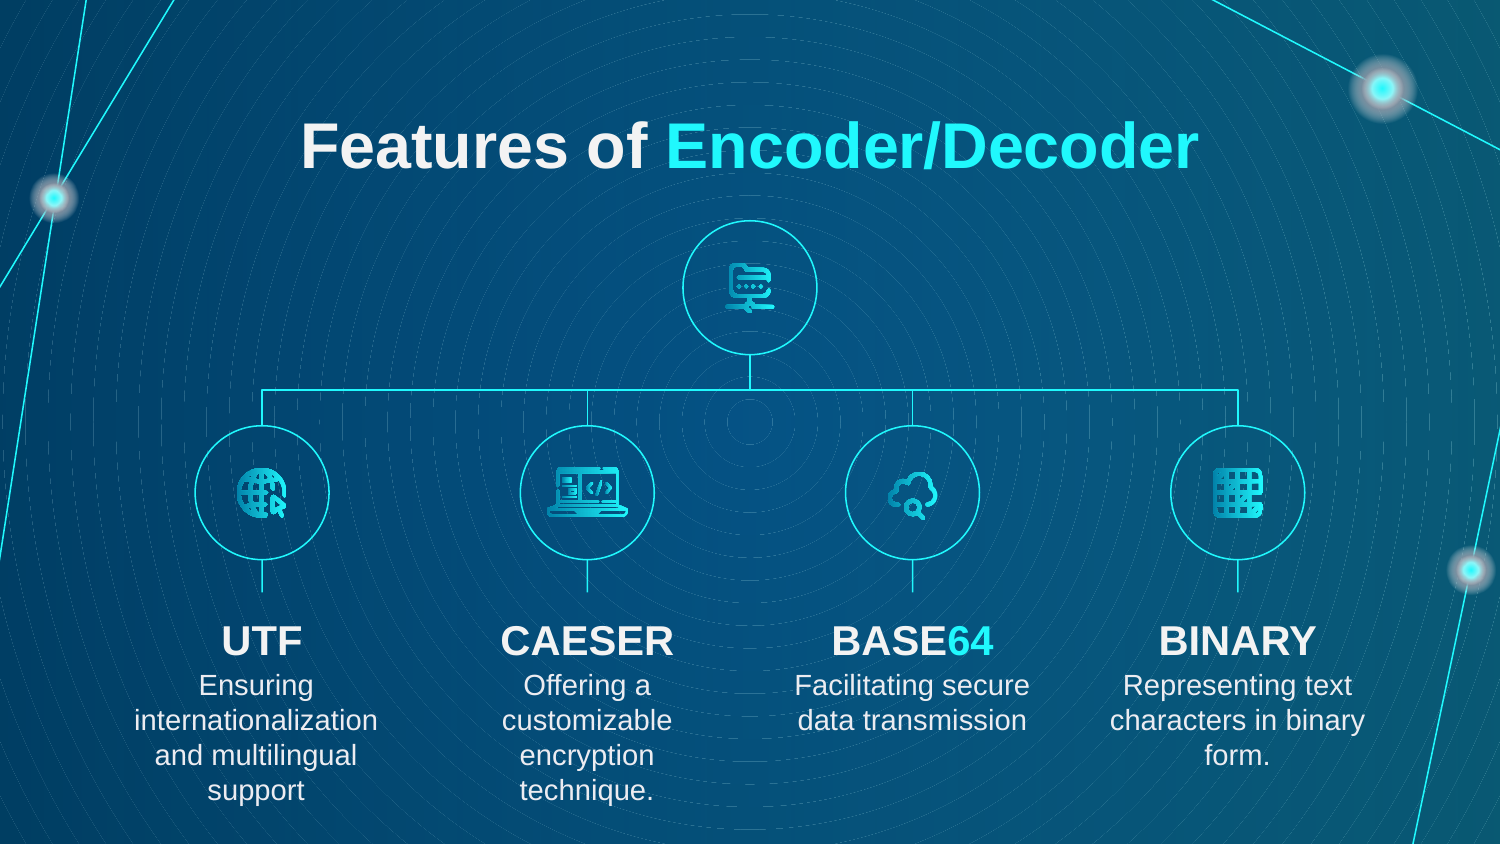

# Features of Encoder/Decoder

UTF
CAESER
BASE64
BINARY
Ensuring internationalization and multilingual support
Offering a customizable encryption technique.
Facilitating secure data transmission
Representing text characters in binary form.